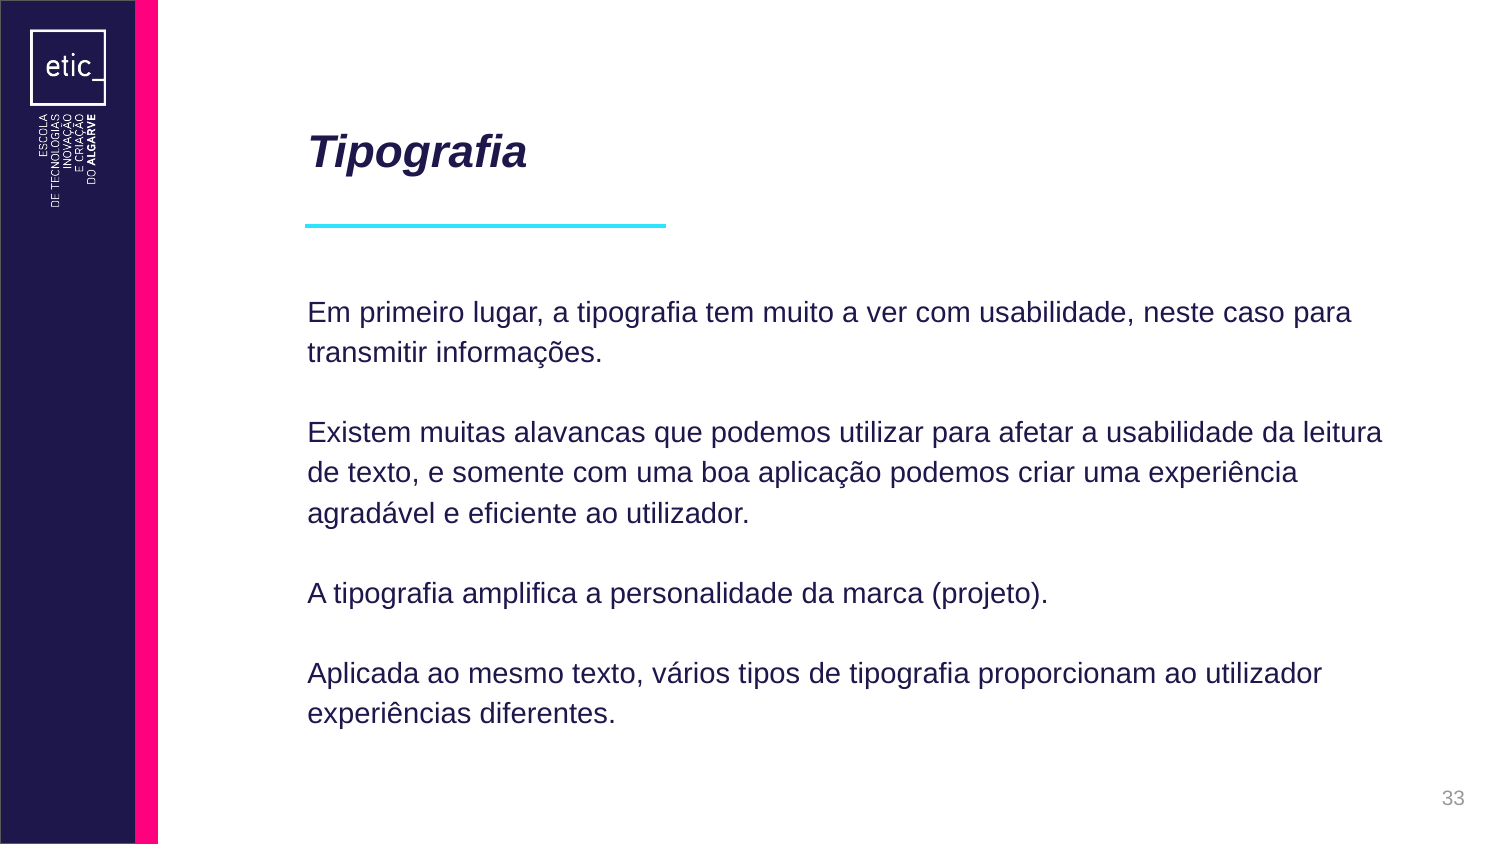

# Tipografia
Em primeiro lugar, a tipografia tem muito a ver com usabilidade, neste caso para transmitir informações.
Existem muitas alavancas que podemos utilizar para afetar a usabilidade da leitura de texto, e somente com uma boa aplicação podemos criar uma experiência agradável e eficiente ao utilizador.
A tipografia amplifica a personalidade da marca (projeto).
Aplicada ao mesmo texto, vários tipos de tipografia proporcionam ao utilizador experiências diferentes.
33